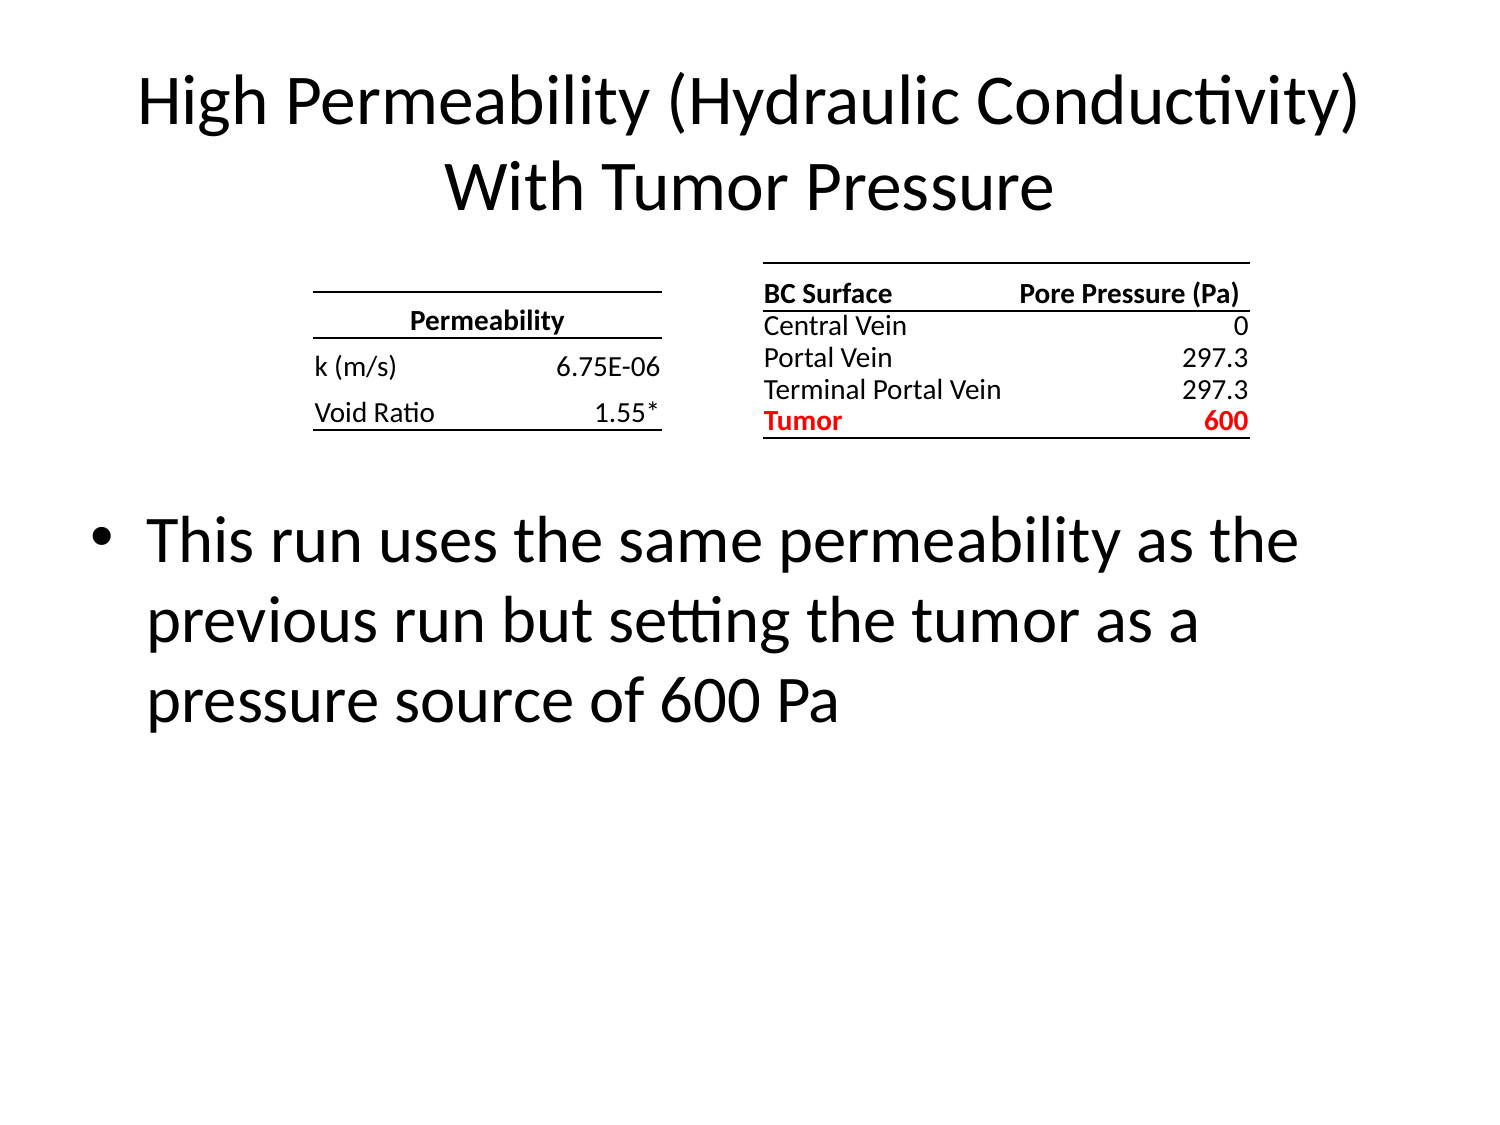

# High Permeability (Hydraulic Conductivity) With Tumor Pressure
| BC Surface | Pore Pressure (Pa) |
| --- | --- |
| Central Vein | 0 |
| Portal Vein | 297.3 |
| Terminal Portal Vein | 297.3 |
| Tumor | 600 |
| Permeability |  |
| --- | --- |
| k (m/s) | 6.75E-06 |
| Void Ratio | 1.55\* |
This run uses the same permeability as the previous run but setting the tumor as a pressure source of 600 Pa